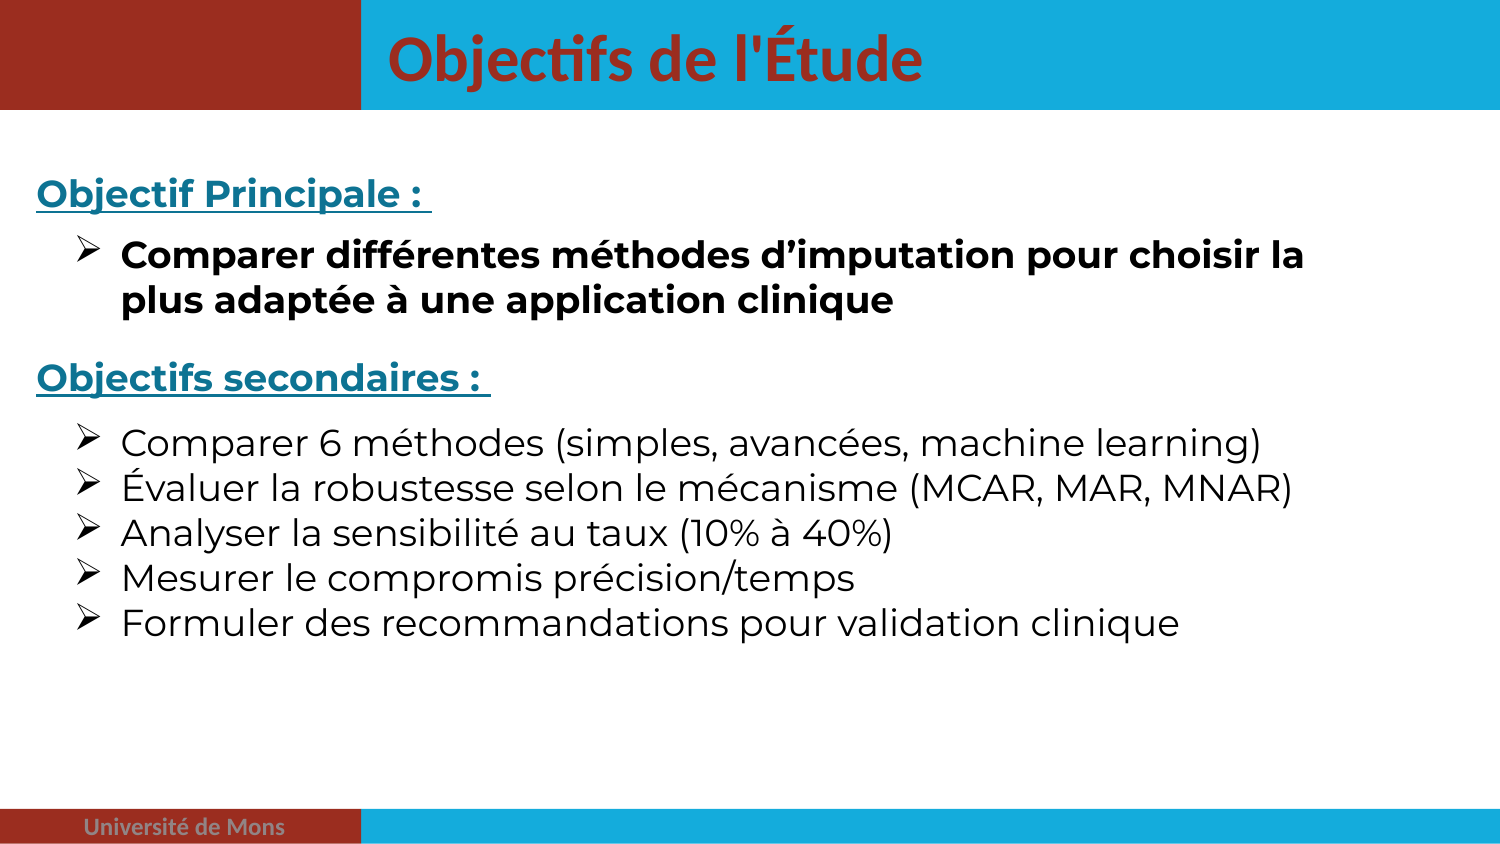

# Objectifs de l'Étude
Objectif Principale :
Comparer différentes méthodes d’imputation pour choisir la plus adaptée à une application clinique
Objectifs secondaires :
Comparer 6 méthodes (simples, avancées, machine learning)
Évaluer la robustesse selon le mécanisme (MCAR, MAR, MNAR)
Analyser la sensibilité au taux (10% à 40%)
Mesurer le compromis précision/temps
Formuler des recommandations pour validation clinique
Université de Mons